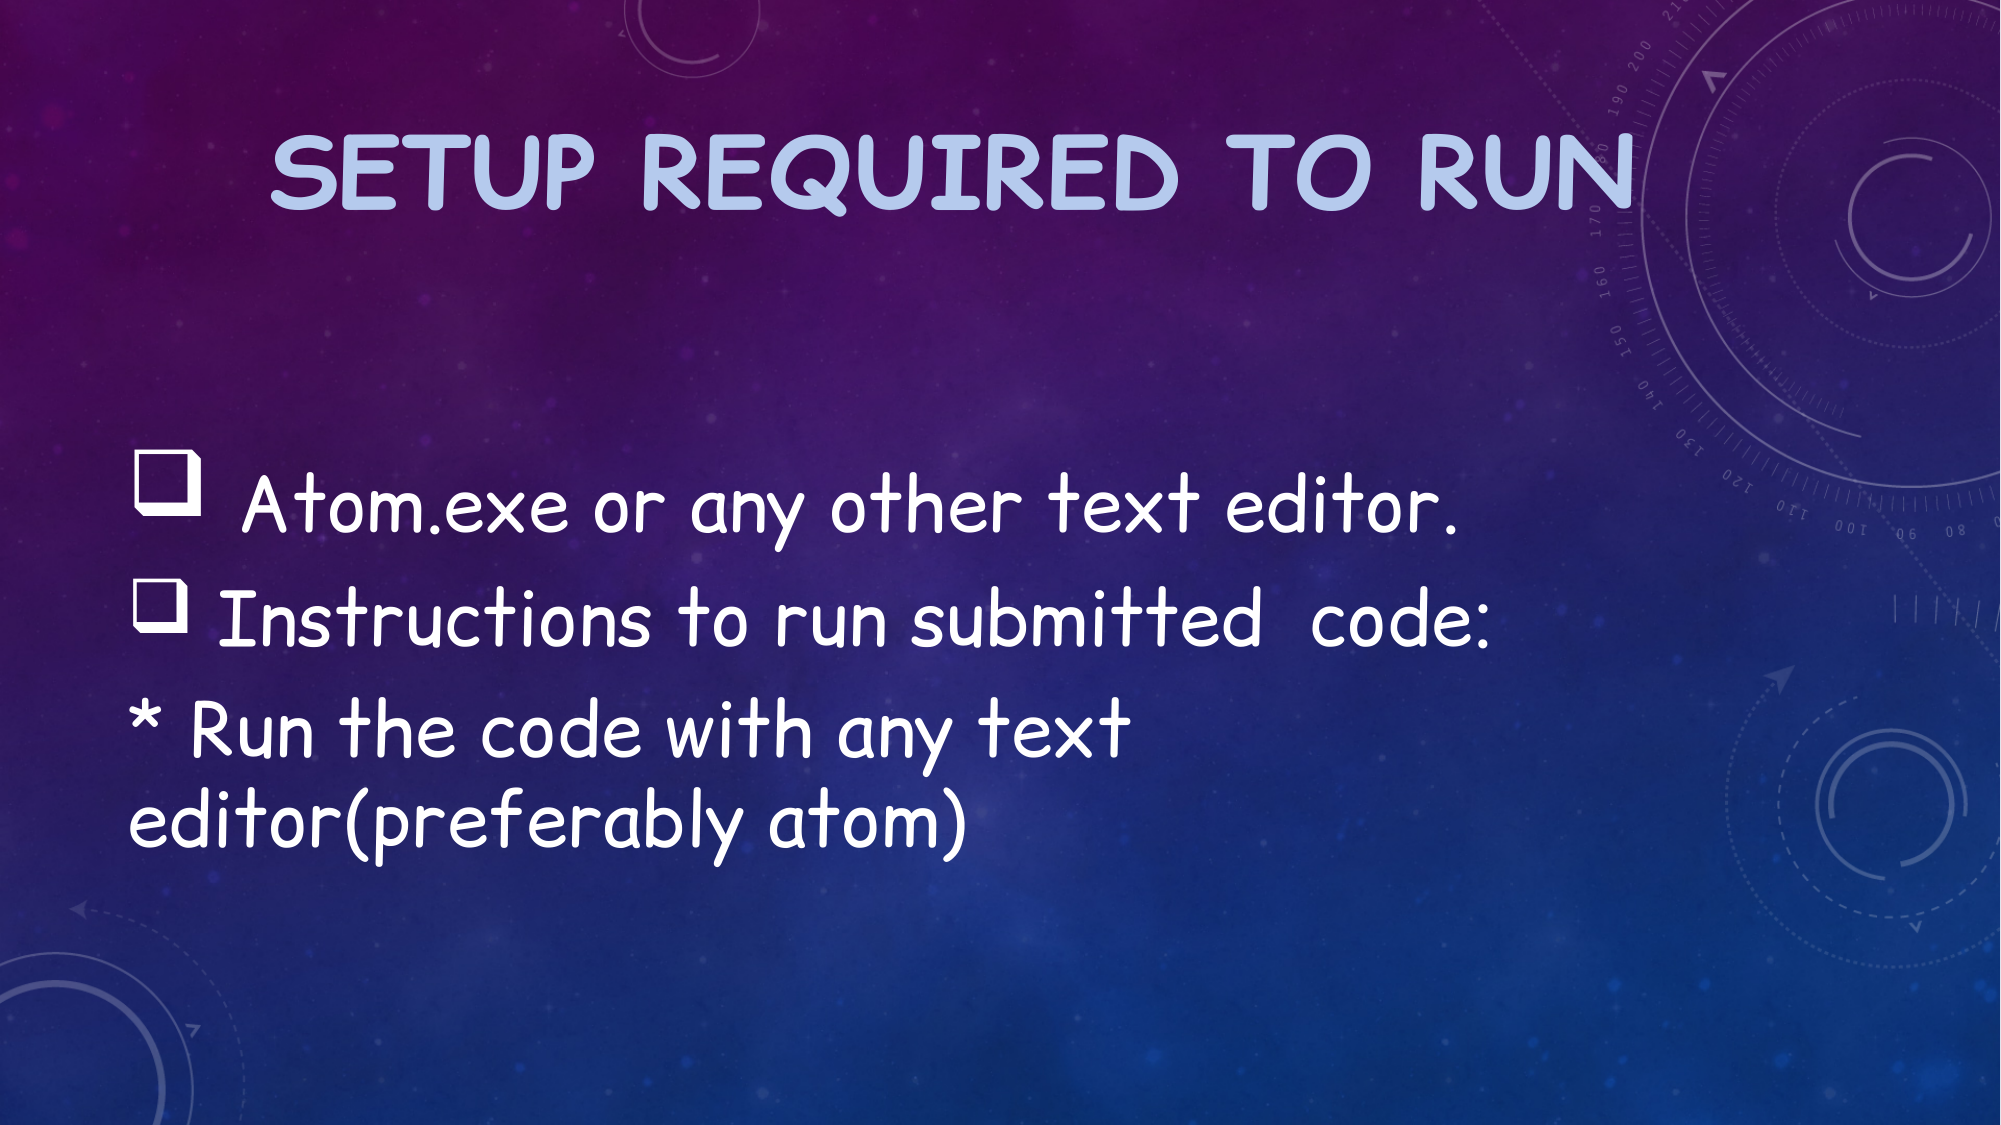

SETUP REQUIRED TO RUN
 Atom.exe or any other text editor.
 Instructions to run submitted  code:
* Run the code with any text editor(preferably atom)